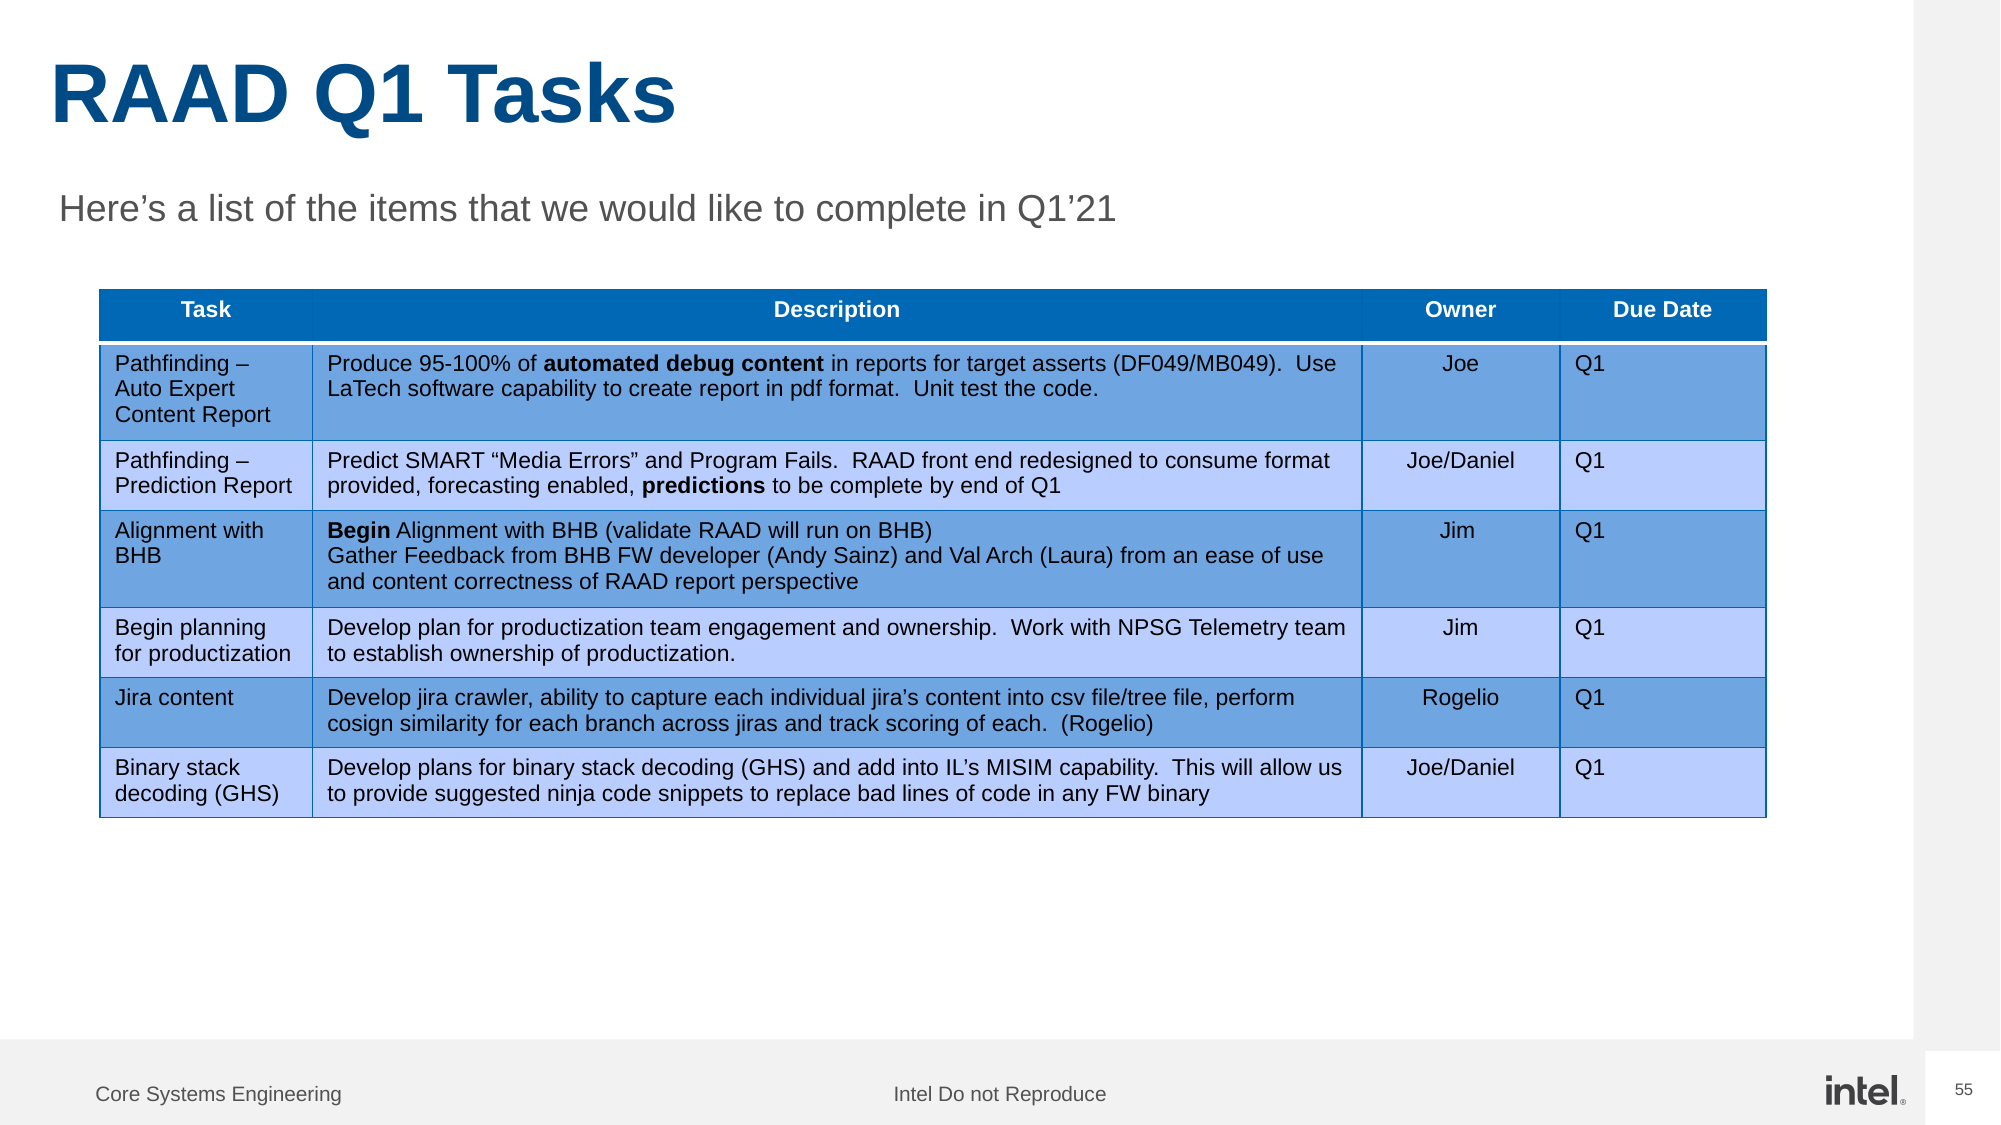

6

# RAAD Q1 Tasks
Here’s a list of the items that we would like to complete in Q1’21
| Task | Description | Owner | Due Date |
| --- | --- | --- | --- |
| Pathfinding – Auto Expert Content Report | Produce 95-100% of automated debug content in reports for target asserts (DF049/MB049). Use LaTech software capability to create report in pdf format. Unit test the code. | Joe | Q1 |
| Pathfinding – Prediction Report | Predict SMART “Media Errors” and Program Fails. RAAD front end redesigned to consume format provided, forecasting enabled, predictions to be complete by end of Q1 | Joe/Daniel | Q1 |
| Alignment with BHB | Begin Alignment with BHB (validate RAAD will run on BHB) Gather Feedback from BHB FW developer (Andy Sainz) and Val Arch (Laura) from an ease of use and content correctness of RAAD report perspective | Jim | Q1 |
| Begin planning for productization | Develop plan for productization team engagement and ownership. Work with NPSG Telemetry team to establish ownership of productization. | Jim | Q1 |
| Jira content | Develop jira crawler, ability to capture each individual jira’s content into csv file/tree file, perform cosign similarity for each branch across jiras and track scoring of each. (Rogelio) | Rogelio | Q1 |
| Binary stack decoding (GHS) | Develop plans for binary stack decoding (GHS) and add into IL’s MISIM capability. This will allow us to provide suggested ninja code snippets to replace bad lines of code in any FW binary | Joe/Daniel | Q1 |